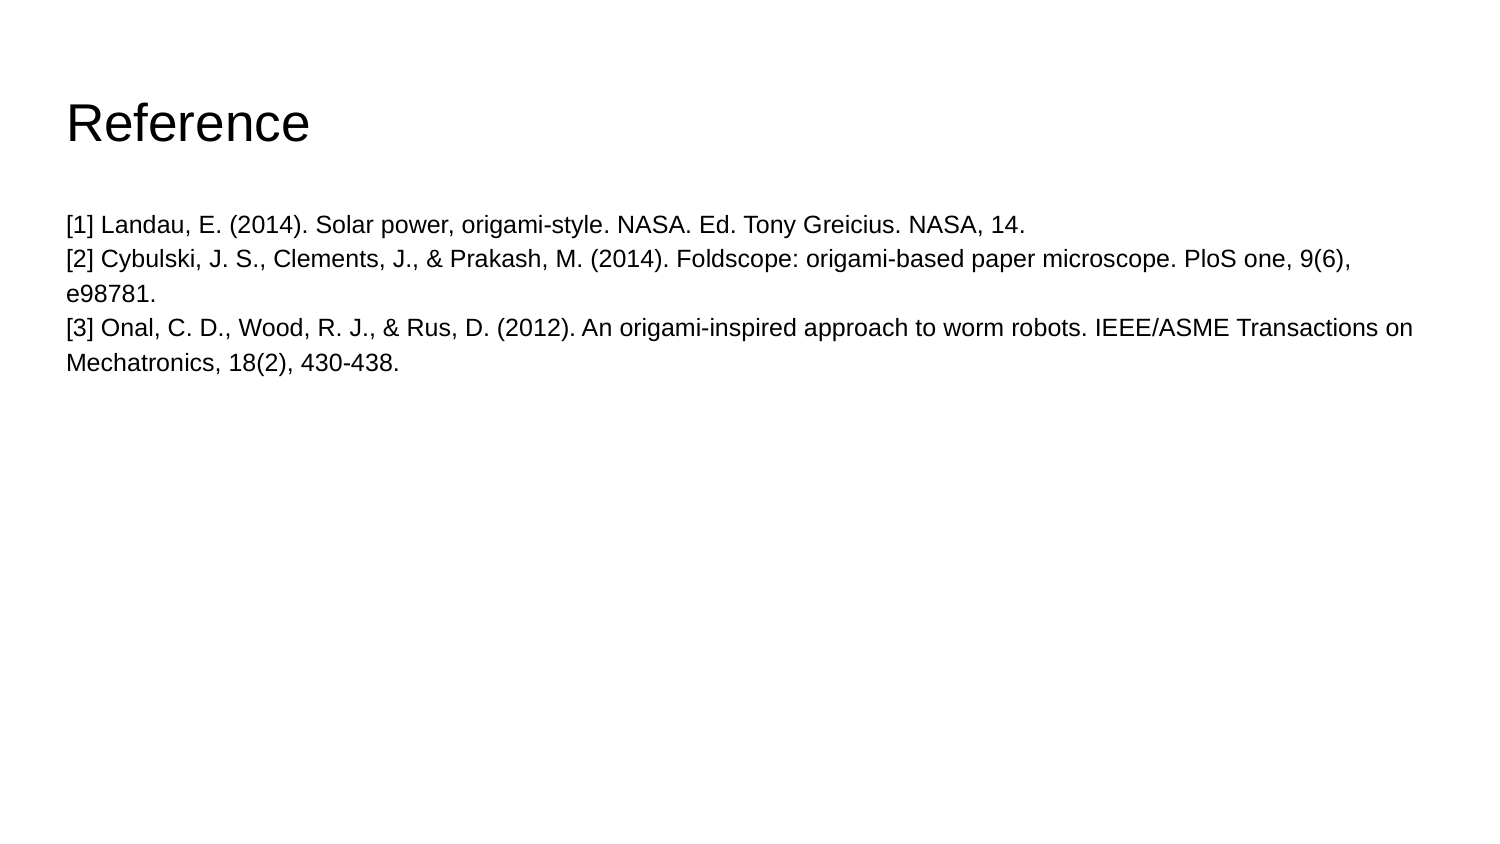

# Reference
[1] Landau, E. (2014). Solar power, origami-style. NASA. Ed. Tony Greicius. NASA, 14.
[2] Cybulski, J. S., Clements, J., & Prakash, M. (2014). Foldscope: origami-based paper microscope. PloS one, 9(6), e98781.
[3] Onal, C. D., Wood, R. J., & Rus, D. (2012). An origami-inspired approach to worm robots. IEEE/ASME Transactions on Mechatronics, 18(2), 430-438.